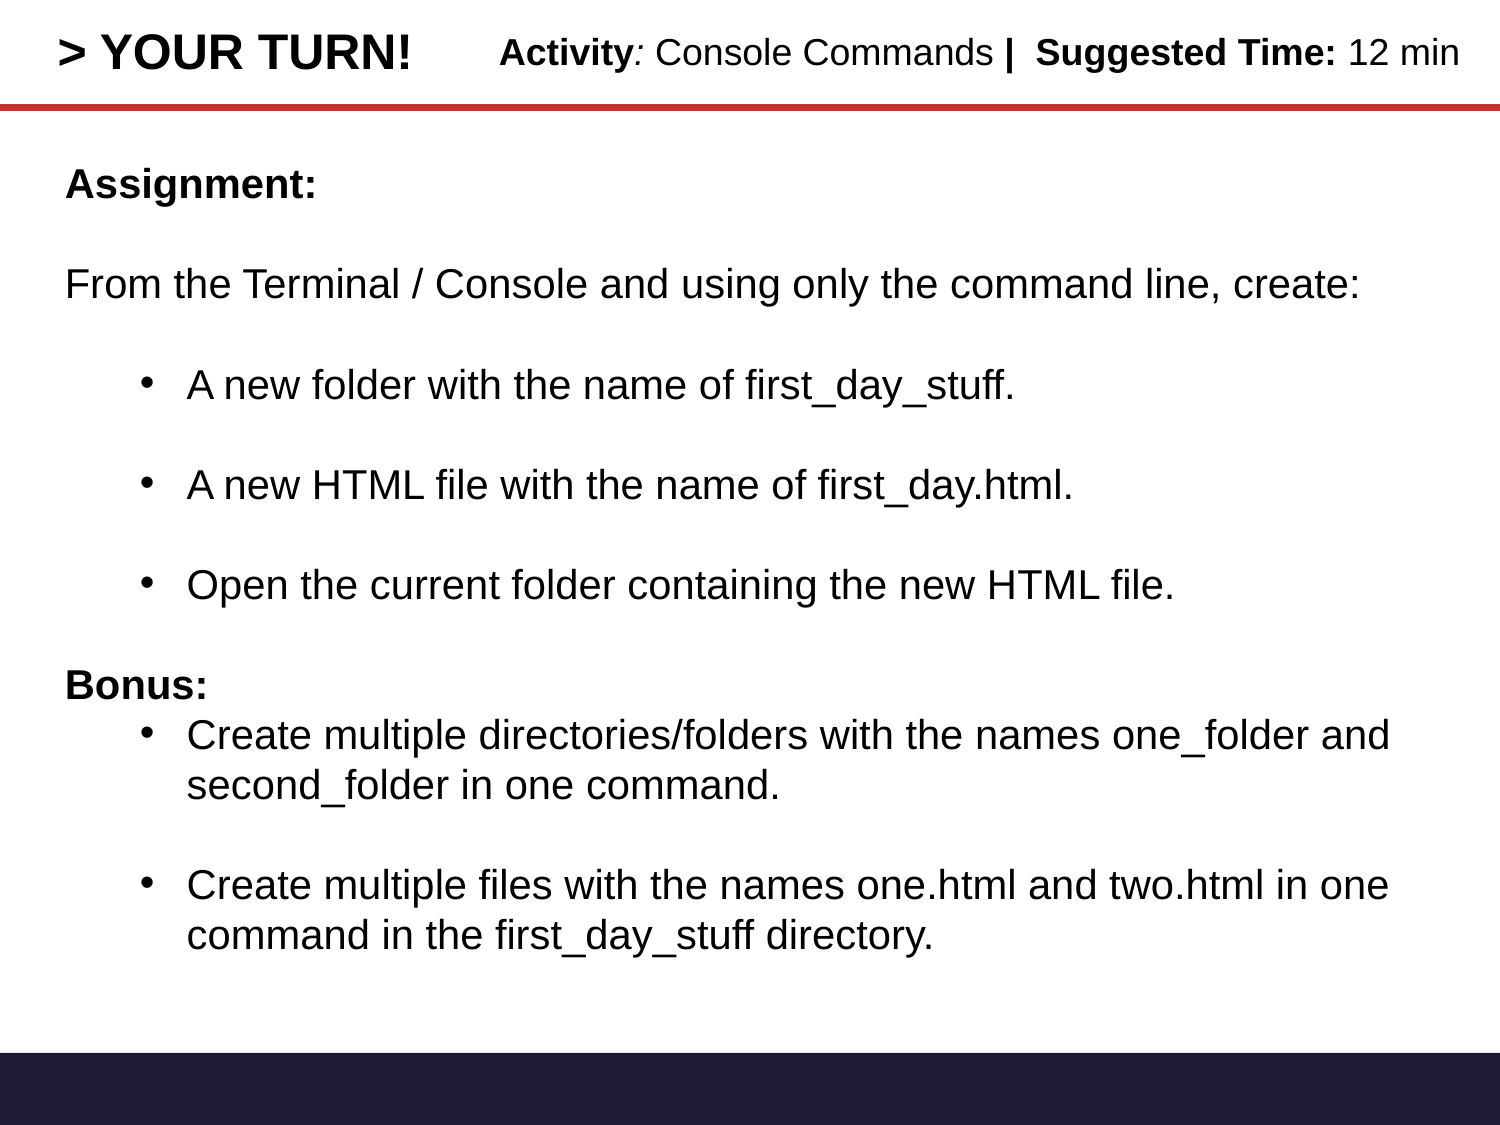

# > YOUR TURN!
Activity: Console Commands |  Suggested Time: 12 min
Assignment:

From the Terminal / Console and using only the command line, create:

A new folder with the name of first_day_stuff.

A new HTML file with the name of first_day.html.

Open the current folder containing the new HTML file.

Bonus:
Create multiple directories/folders with the names one_folder and second_folder in one command.

Create multiple files with the names one.html and two.html in one command in the first_day_stuff directory.